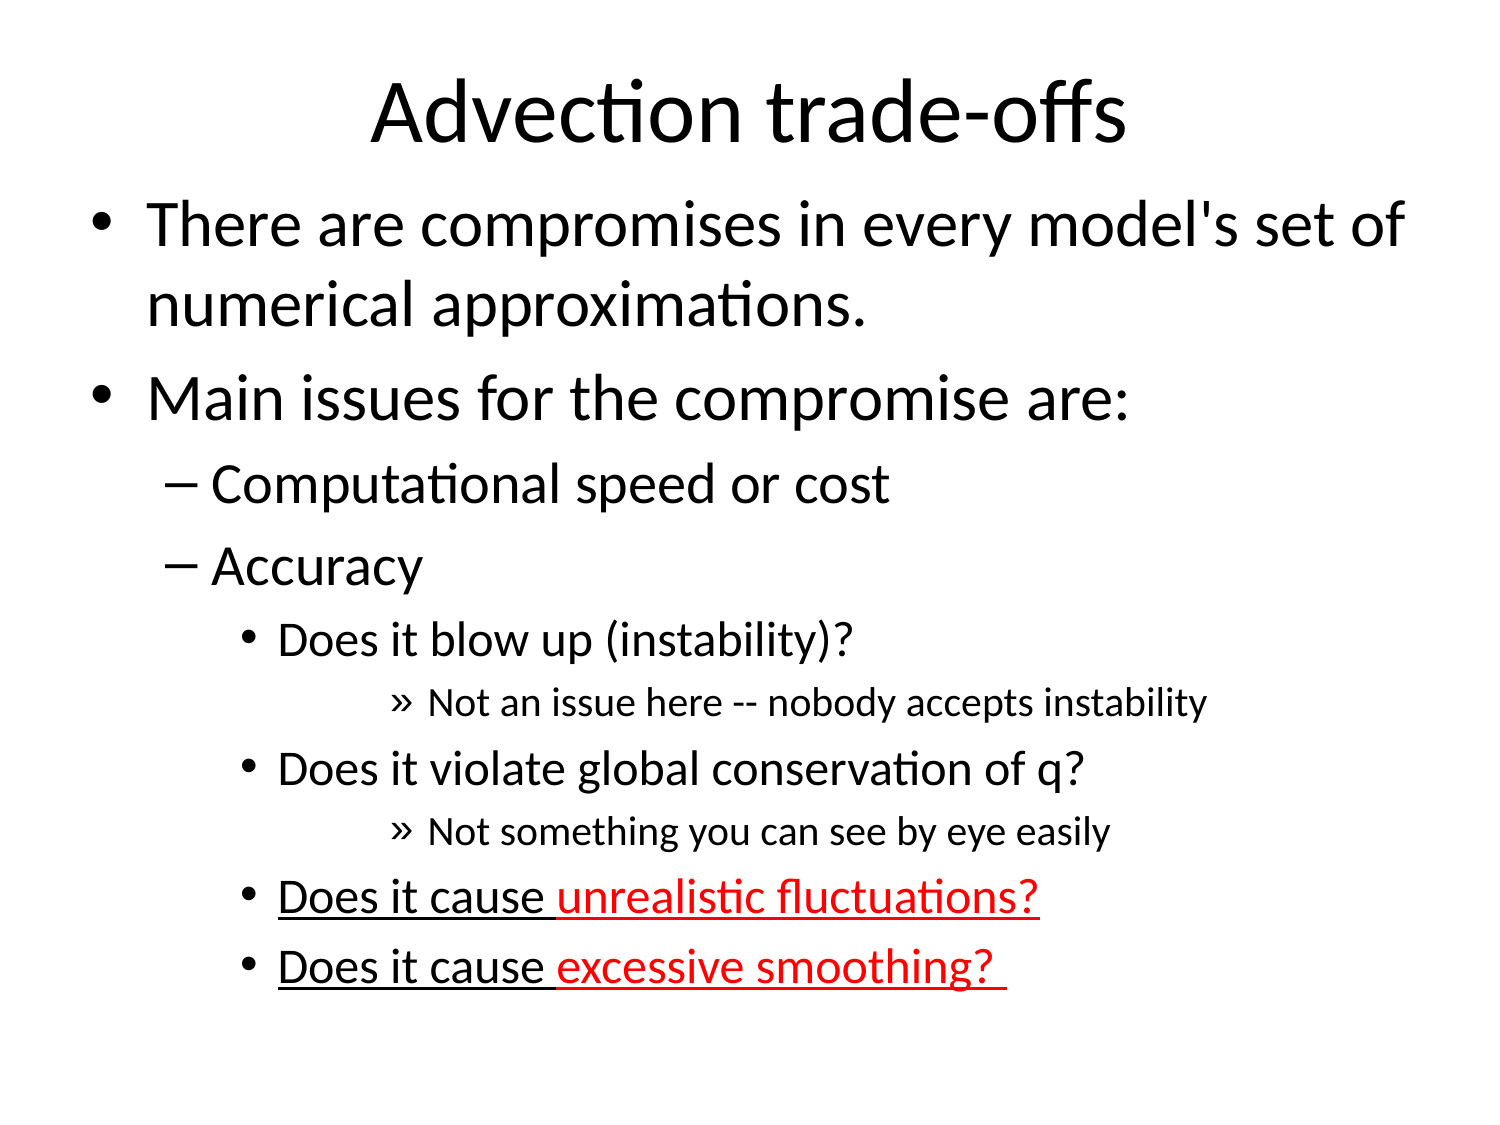

# Advection trade-offs
There are compromises in every model's set of numerical approximations.
Main issues for the compromise are:
Computational speed or cost
Accuracy
Does it blow up (instability)?
Not an issue here -- nobody accepts instability
Does it violate global conservation of q?
Not something you can see by eye easily
Does it cause unrealistic fluctuations?
Does it cause excessive smoothing?